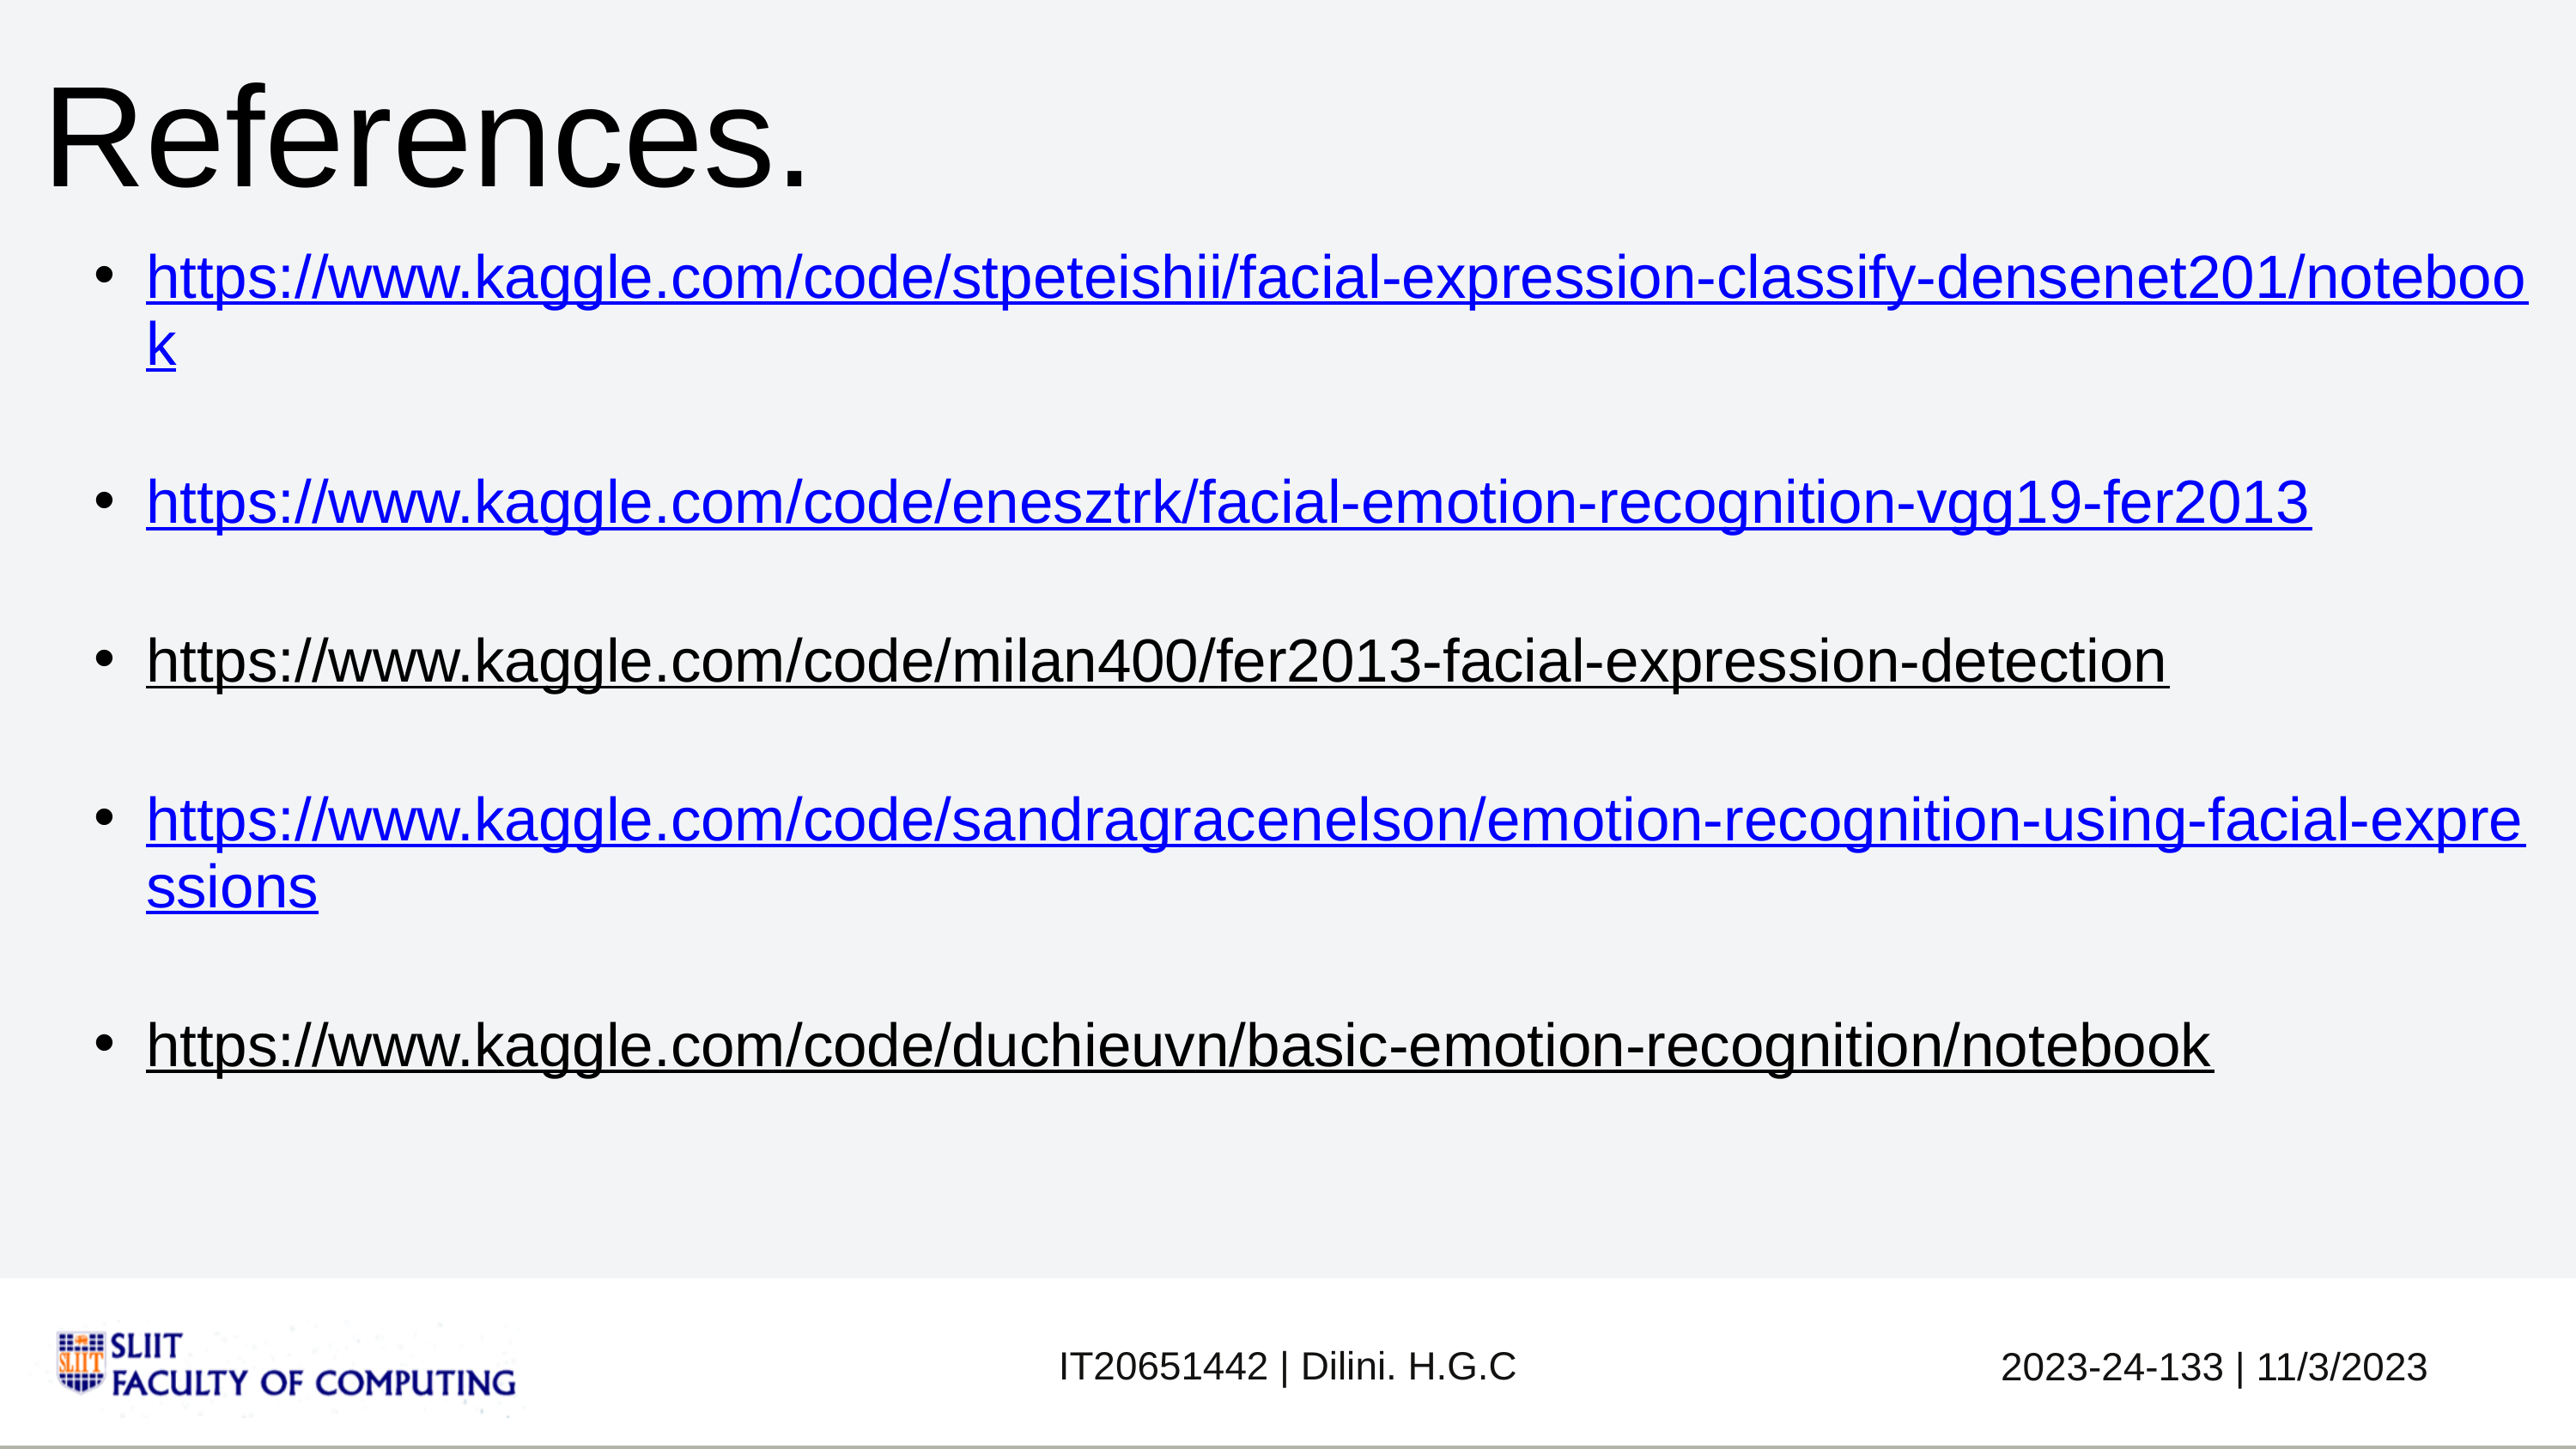

References.
https://www.kaggle.com/code/stpeteishii/facial-expression-classify-densenet201/notebook

https://www.kaggle.com/code/enesztrk/facial-emotion-recognition-vgg19-fer2013

https://www.kaggle.com/code/milan400/fer2013-facial-expression-detection

https://www.kaggle.com/code/sandragracenelson/emotion-recognition-using-facial-expressions

https://www.kaggle.com/code/duchieuvn/basic-emotion-recognition/notebook

IT20651442 | Dilini. H.G.C
2023-24-133 | 11/3/2023